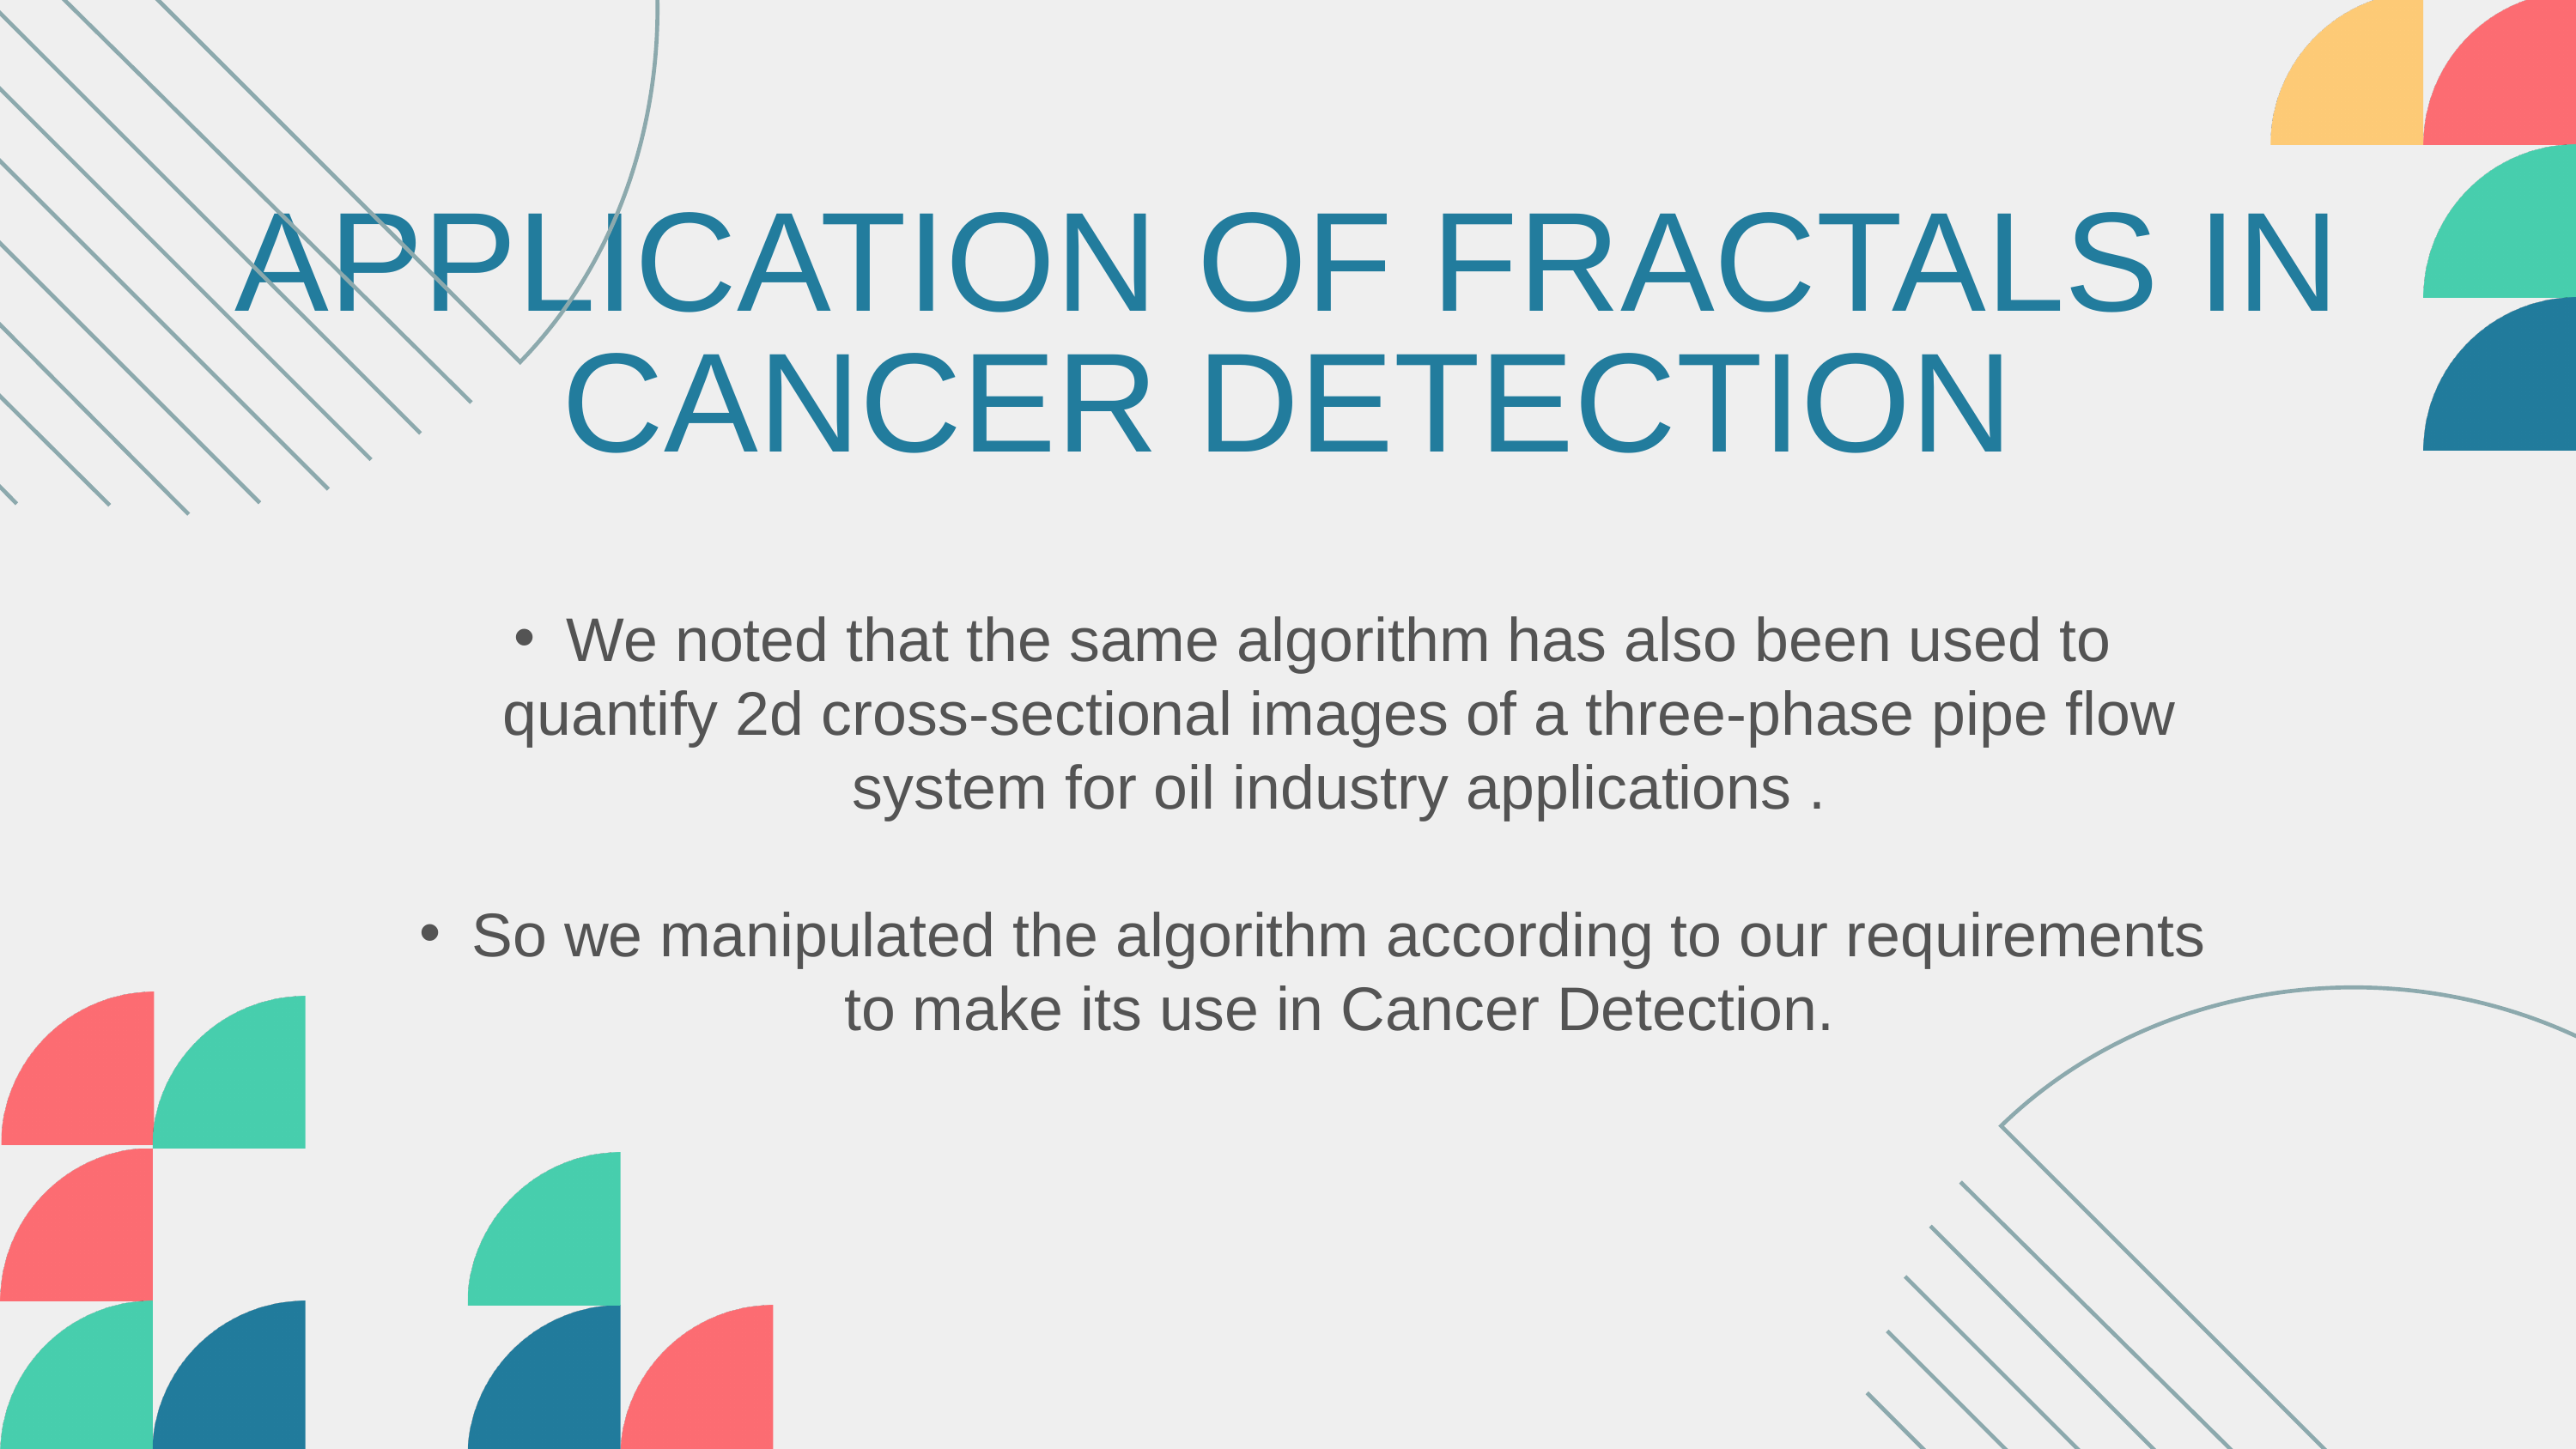

APPLICATION OF FRACTALS IN CANCER DETECTION

We noted that the same algorithm has also been used to quantify 2d cross-sectional images of a three-phase pipe flow system for oil industry applications .

So we manipulated the algorithm according to our requirements to make its use in Cancer Detection.